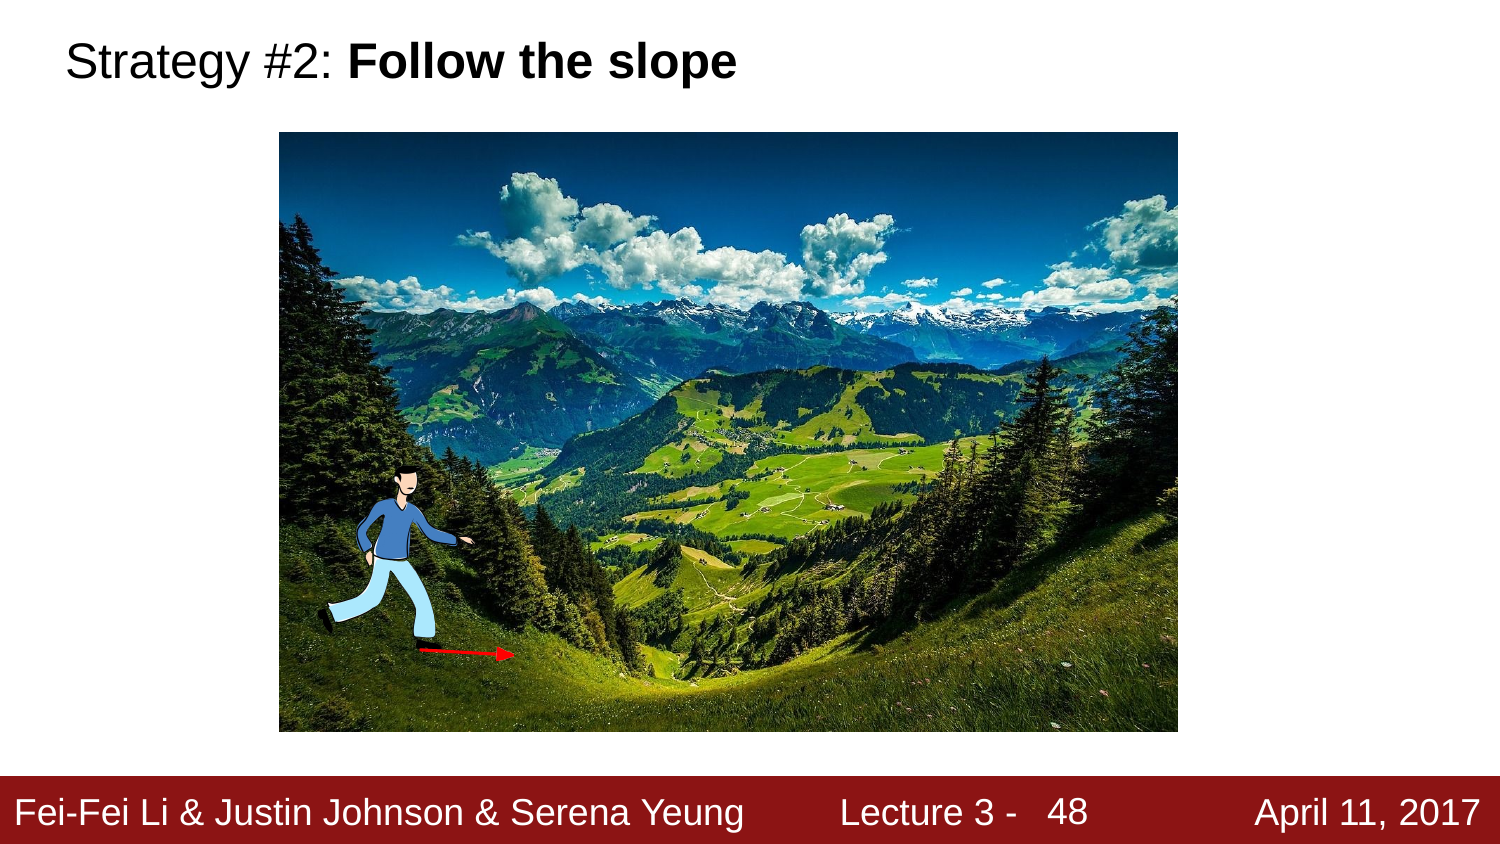

# Strategy #2: Follow the slope

48
Fei-Fei Li & Justin Johnson & Serena Yeung
Lecture 3 -
April 11, 2017